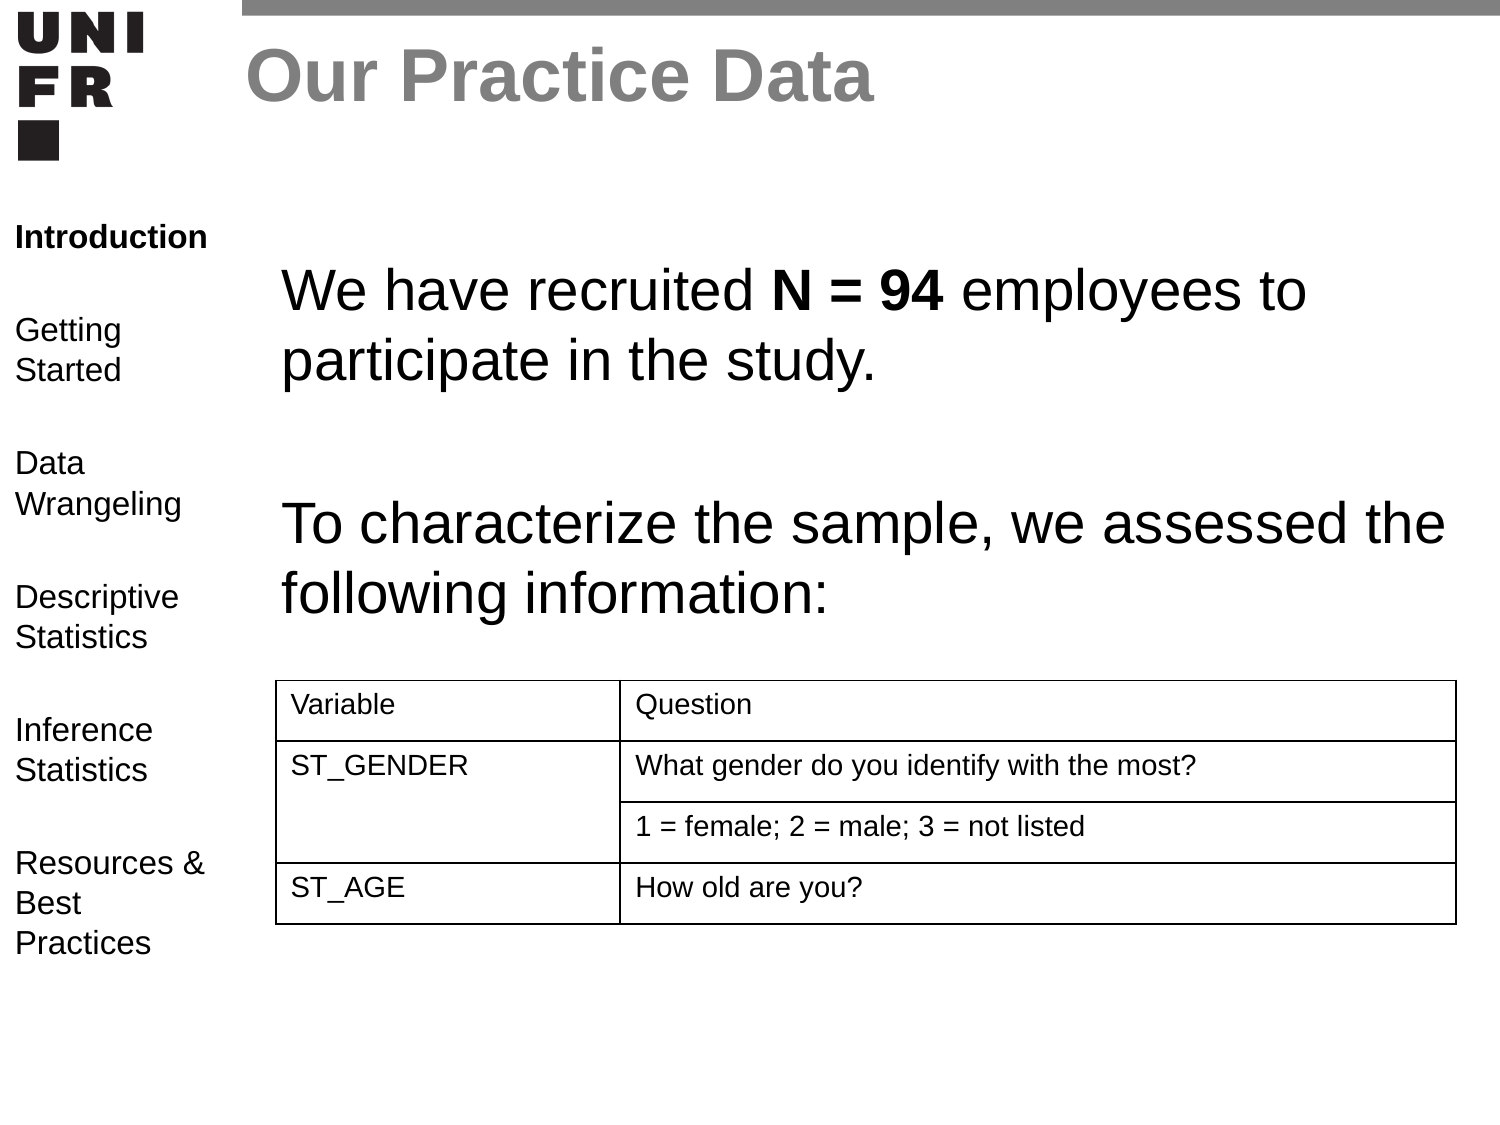

Our Practice Data
Introduction

Getting Started

Data Wrangeling

Descriptive Statistics

Inference Statistics

Resources & Best Practices

# We have recruited N = 94 employees to participate in the study.

To characterize the sample, we assessed the following information:
| Variable | Question |
| --- | --- |
| ST\_GENDER | What gender do you identify with the most? |
|  | 1 = female; 2 = male; 3 = not listed |
| ST\_AGE | How old are you? |